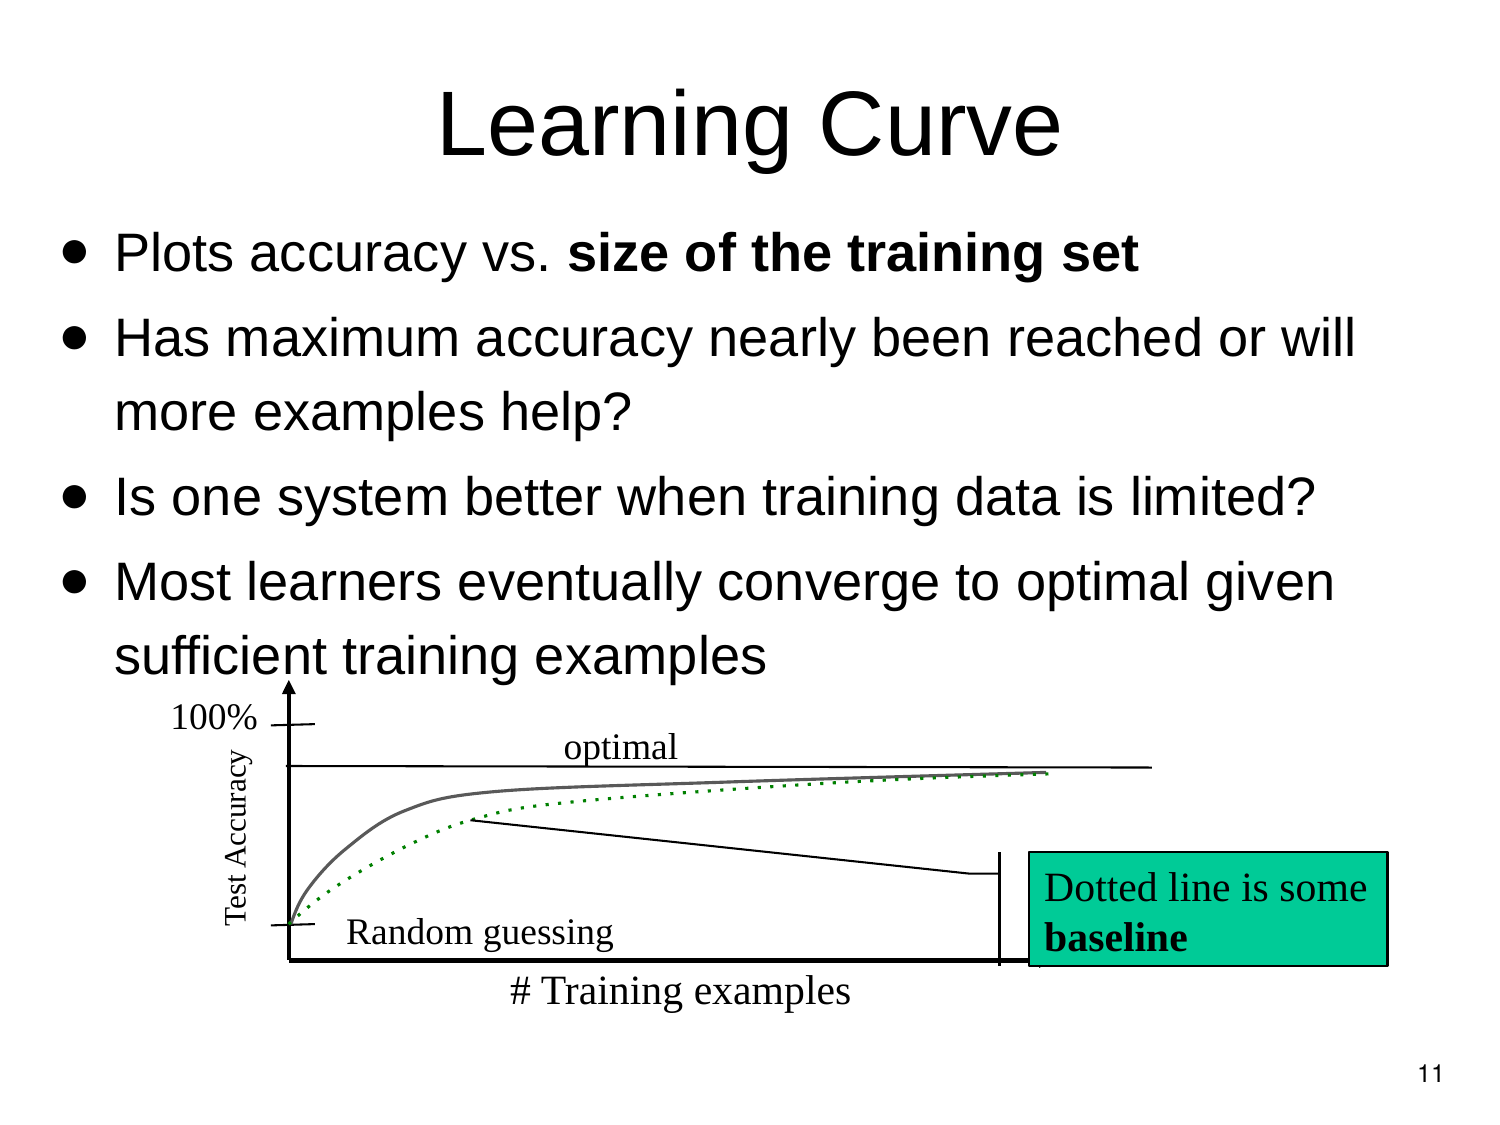

# Learning Curve
Plots accuracy vs. size of the training set
Has maximum accuracy nearly been reached or will more examples help?
Is one system better when training data is limited?
Most learners eventually converge to optimal given sufficient training examples
100%
optimal

Test Accuracy
Dotted line is some baseline
Random guessing
# Training examples
11